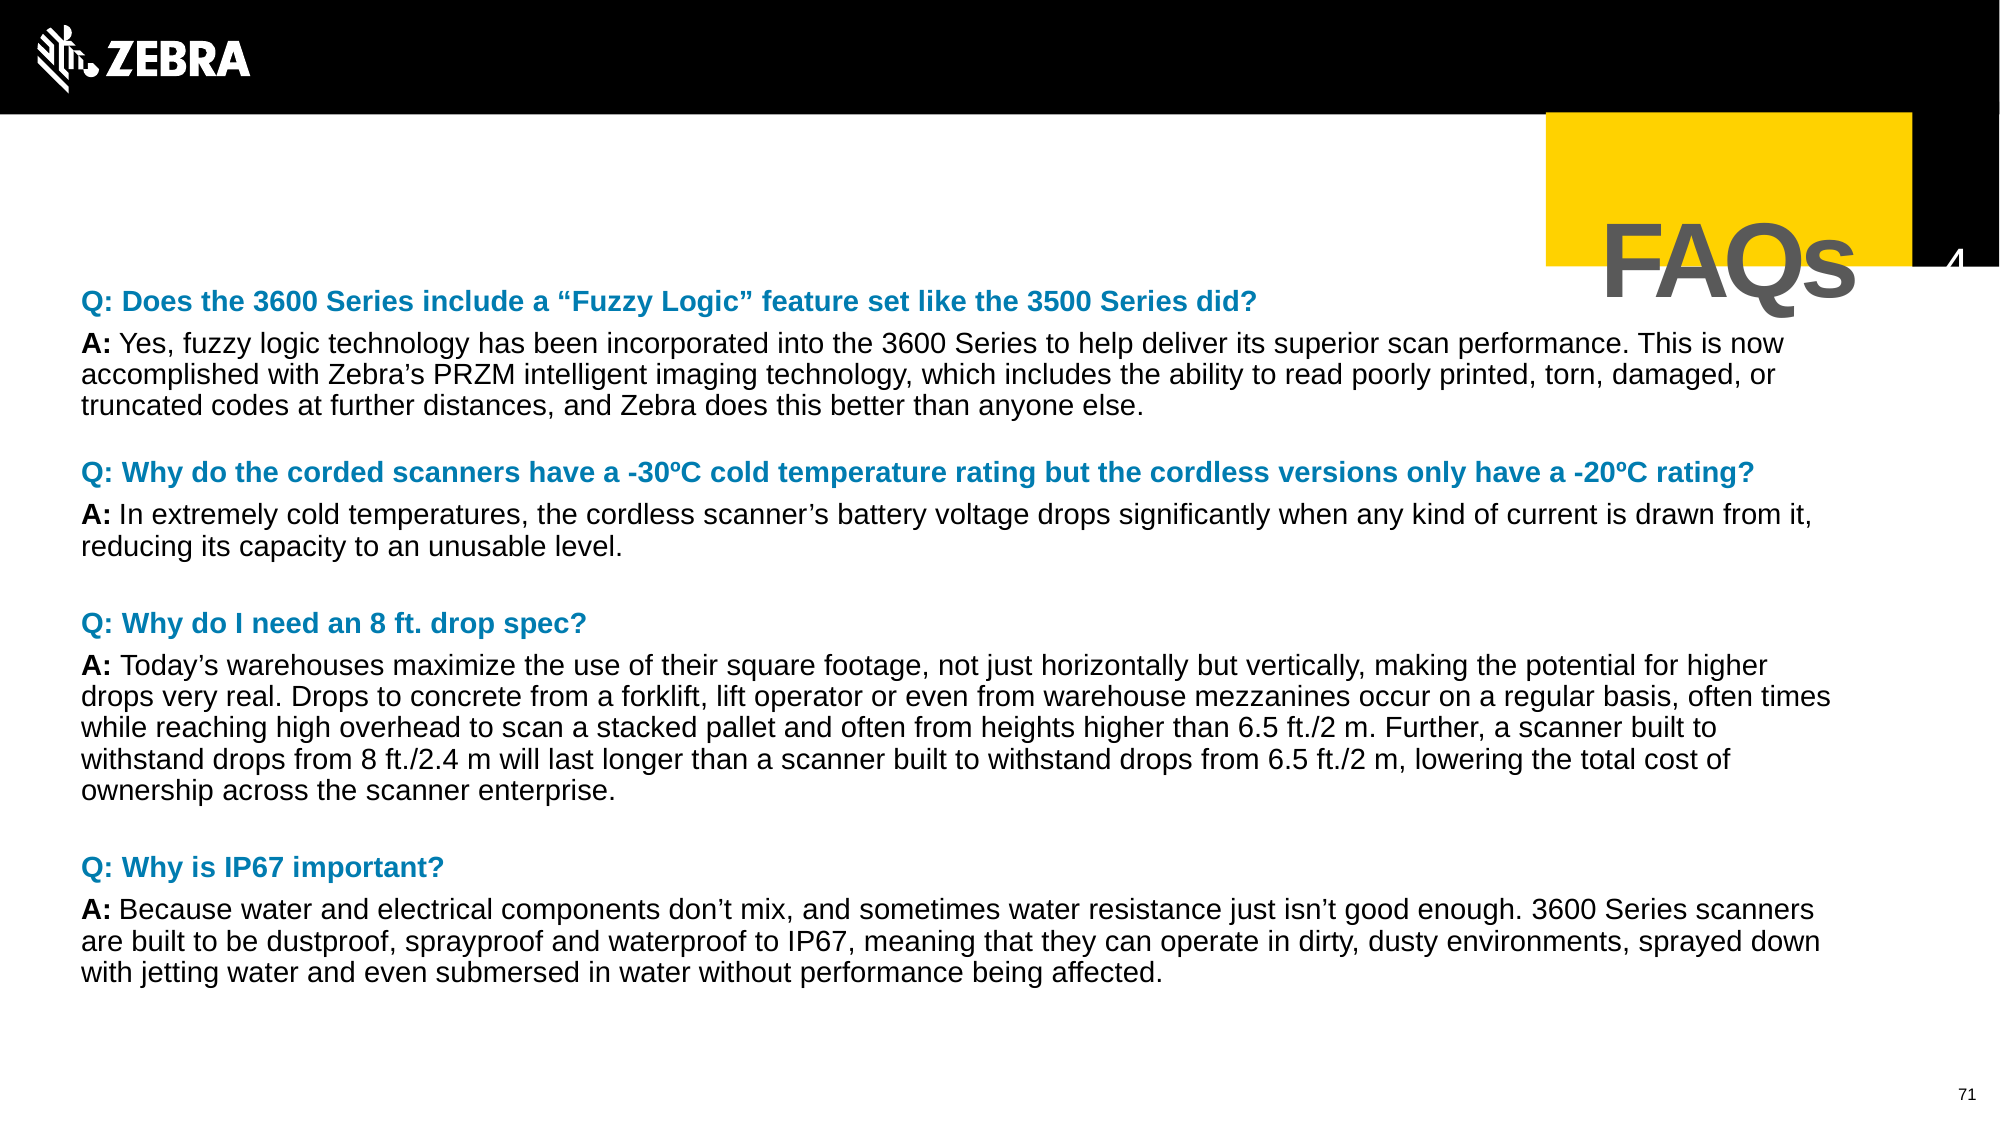

4
FAQs
Q: Does the 3600 Series include a “Fuzzy Logic” feature set like the 3500 Series did?
A: Yes, fuzzy logic technology has been incorporated into the 3600 Series to help deliver its superior scan performance. This is now accomplished with Zebra’s PRZM intelligent imaging technology, which includes the ability to read poorly printed, torn, damaged, or truncated codes at further distances, and Zebra does this better than anyone else.
Q: Why do the corded scanners have a -30ºC cold temperature rating but the cordless versions only have a -20ºC rating?
A: In extremely cold temperatures, the cordless scanner’s battery voltage drops significantly when any kind of current is drawn from it, reducing its capacity to an unusable level.
Q: Why do I need an 8 ft. drop spec?
A: Today’s warehouses maximize the use of their square footage, not just horizontally but vertically, making the potential for higher drops very real. Drops to concrete from a forklift, lift operator or even from warehouse mezzanines occur on a regular basis, often times while reaching high overhead to scan a stacked pallet and often from heights higher than 6.5 ft./2 m. Further, a scanner built to withstand drops from 8 ft./2.4 m will last longer than a scanner built to withstand drops from 6.5 ft./2 m, lowering the total cost of ownership across the scanner enterprise.
Q: Why is IP67 important?
A: Because water and electrical components don’t mix, and sometimes water resistance just isn’t good enough. 3600 Series scanners are built to be dustproof, sprayproof and waterproof to IP67, meaning that they can operate in dirty, dusty environments, sprayed down with jetting water and even submersed in water without performance being affected.
71